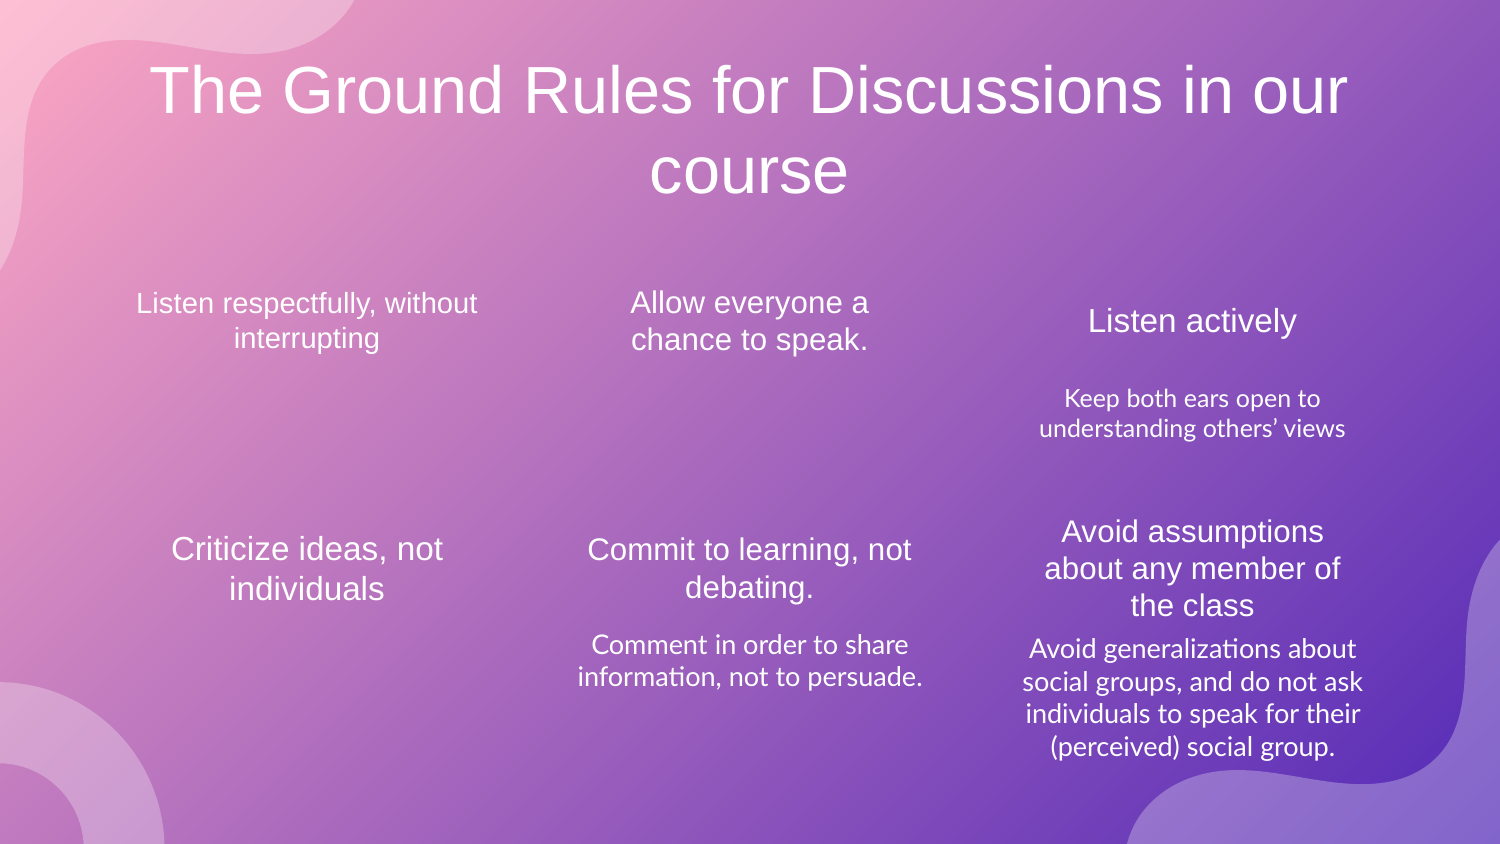

The Ground Rules for Discussions in our course
# Listen respectfully, without interrupting
Allow everyone a chance to speak.
Listen actively
Keep both ears open to understanding others’ views
Criticize ideas, not individuals
Commit to learning, not debating.
Avoid assumptions about any member of the class
Comment in order to share information, not to persuade.
Avoid generalizations about social groups, and do not ask individuals to speak for their (perceived) social group.